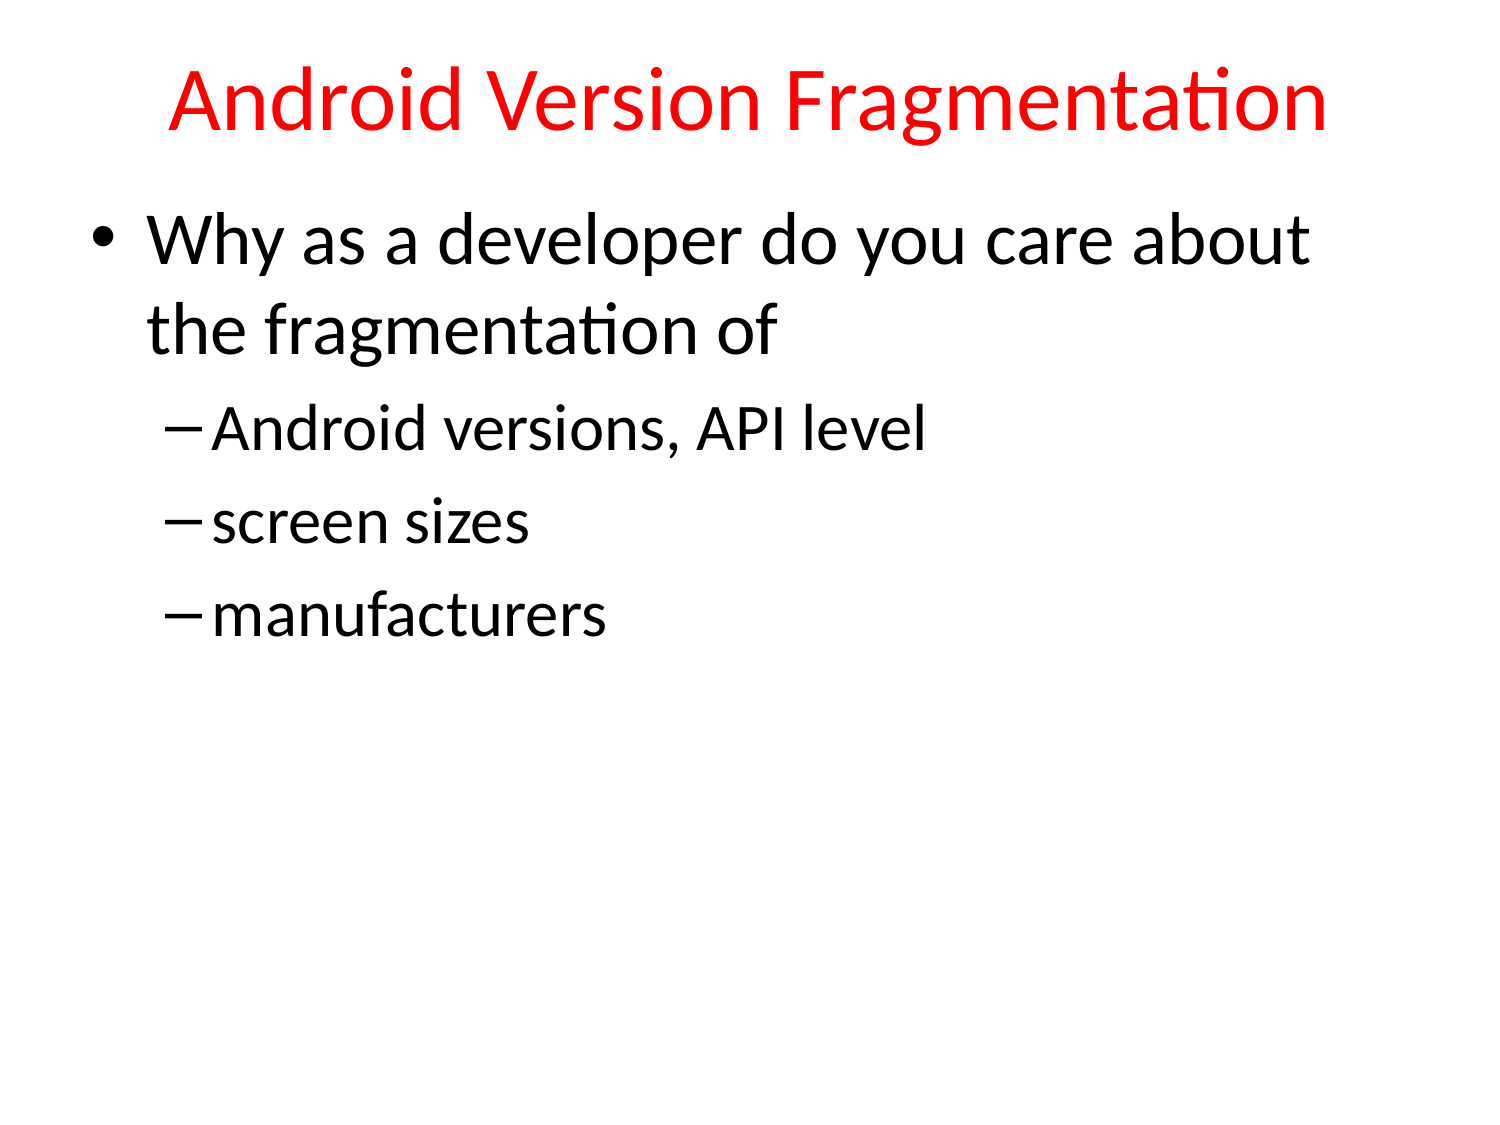

# Android Version Fragmentation
Why as a developer do you care about the fragmentation of
Android versions, API level
screen sizes
manufacturers